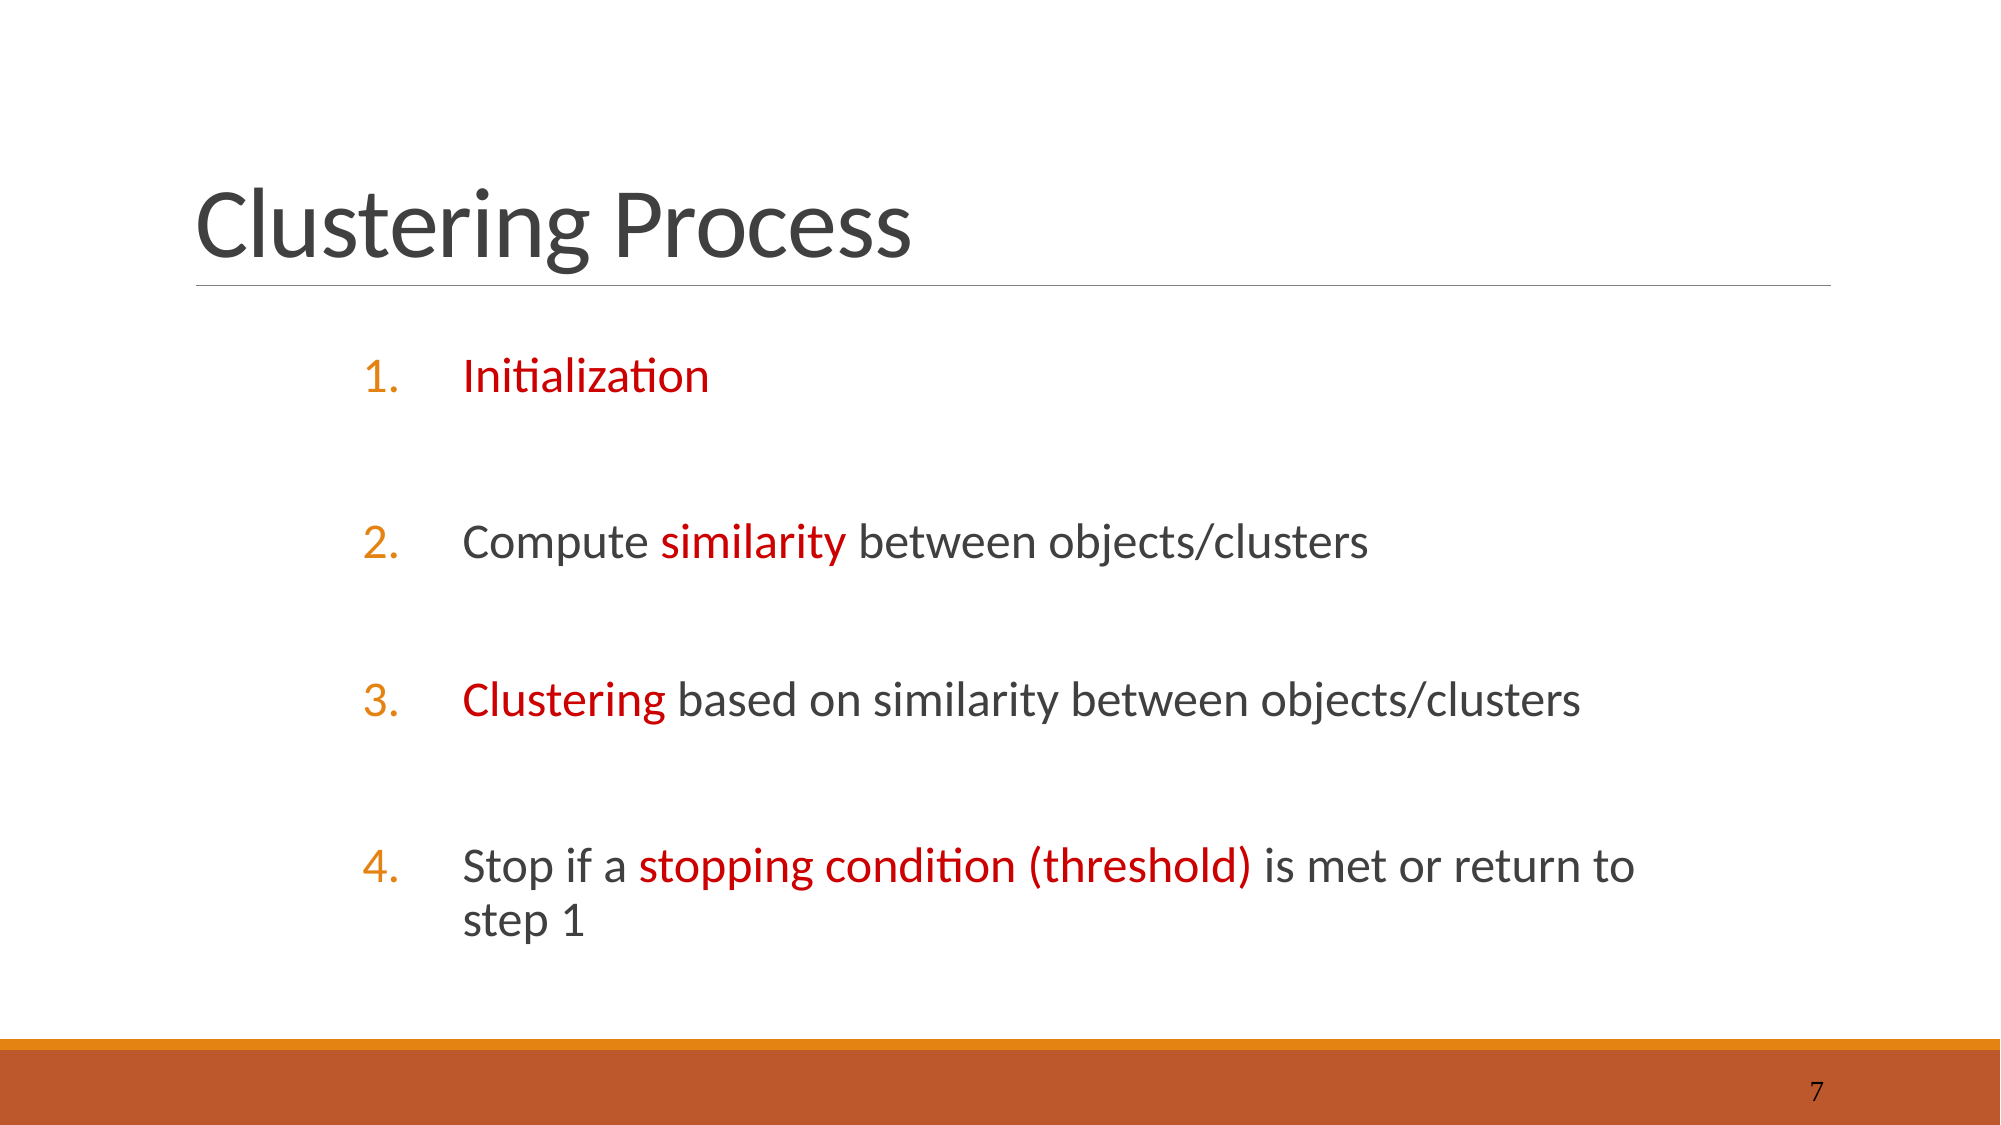

# Clustering Process
Initialization

Compute similarity between objects/clusters

Clustering based on similarity between objects/clusters

Stop if a stopping condition (threshold) is met or return to step 1

7